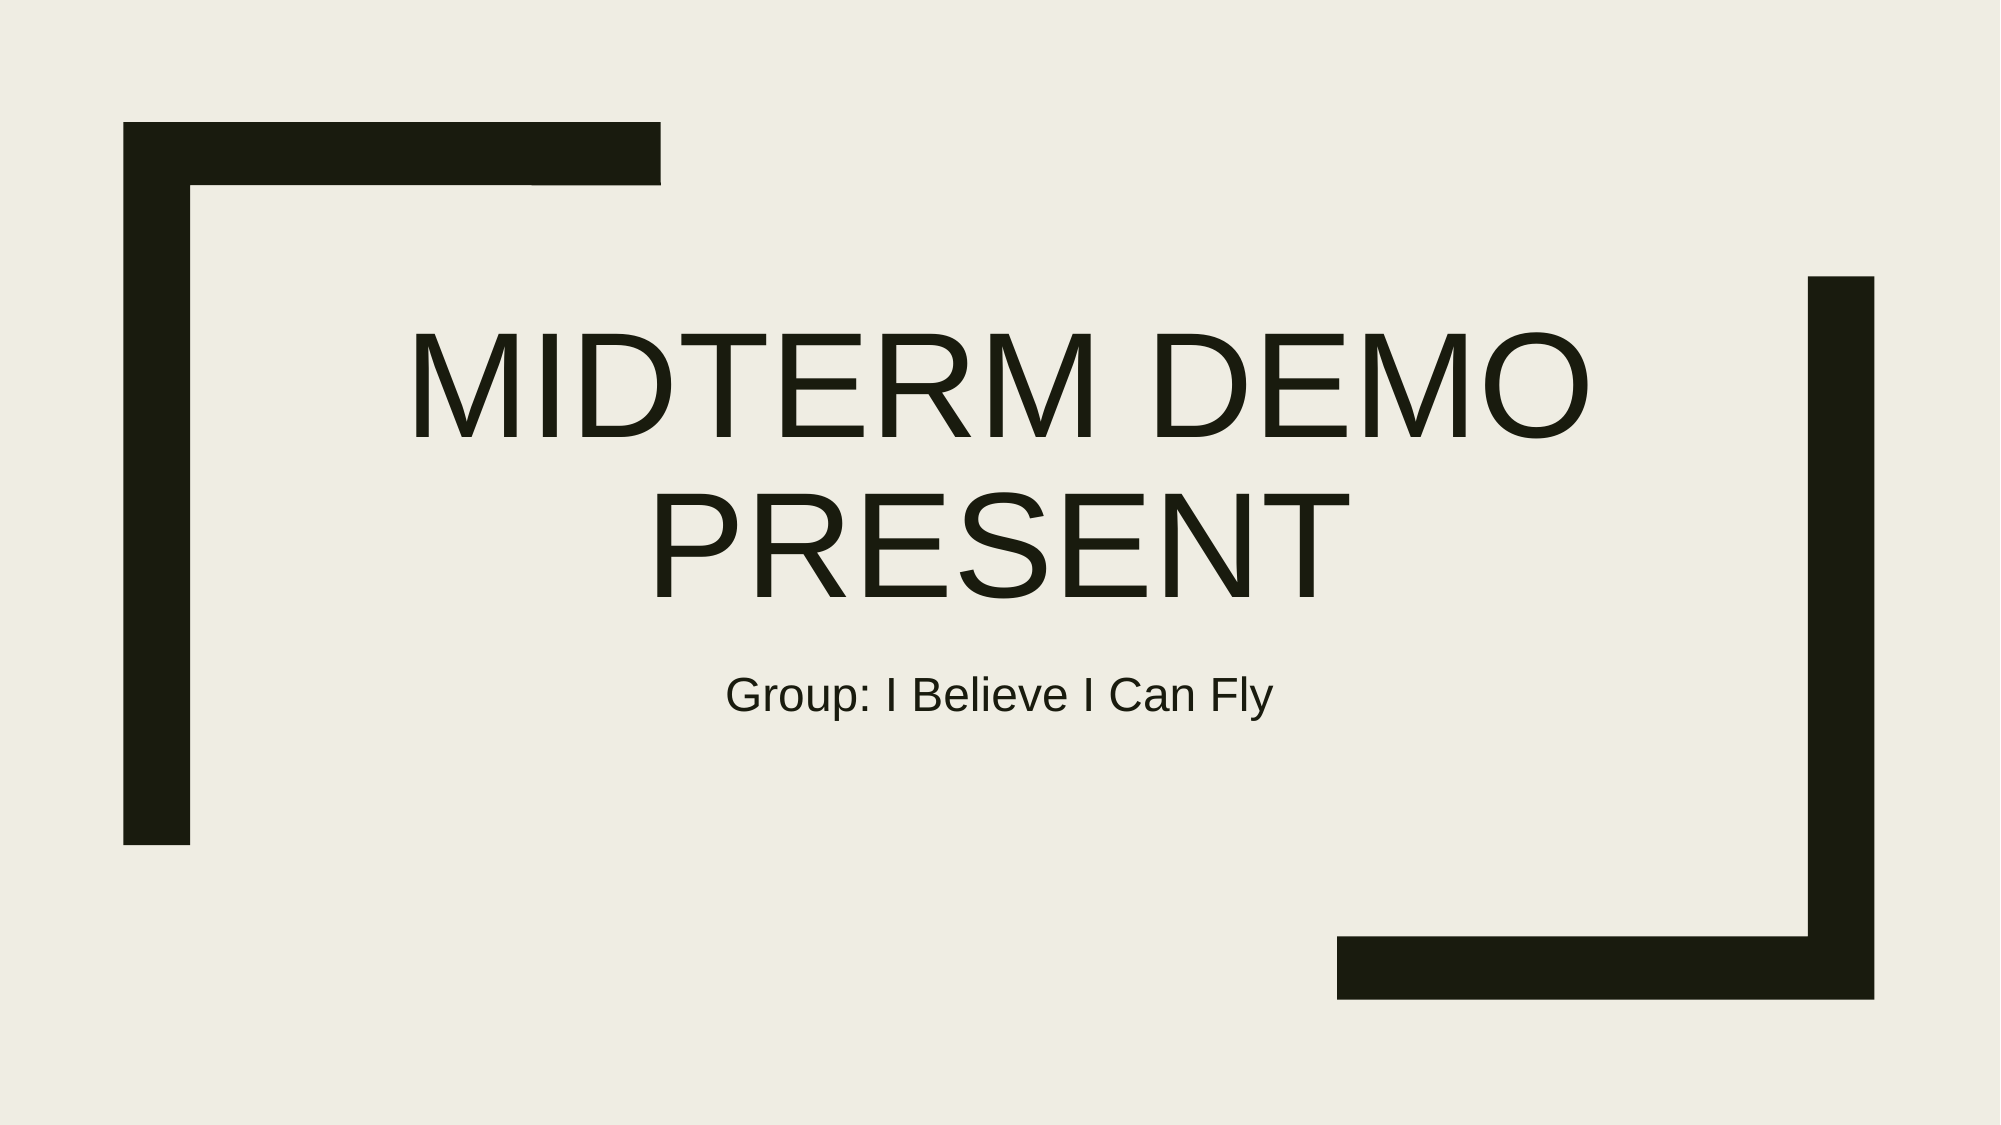

# Midterm Demo present
Group: I Believe I Can Fly